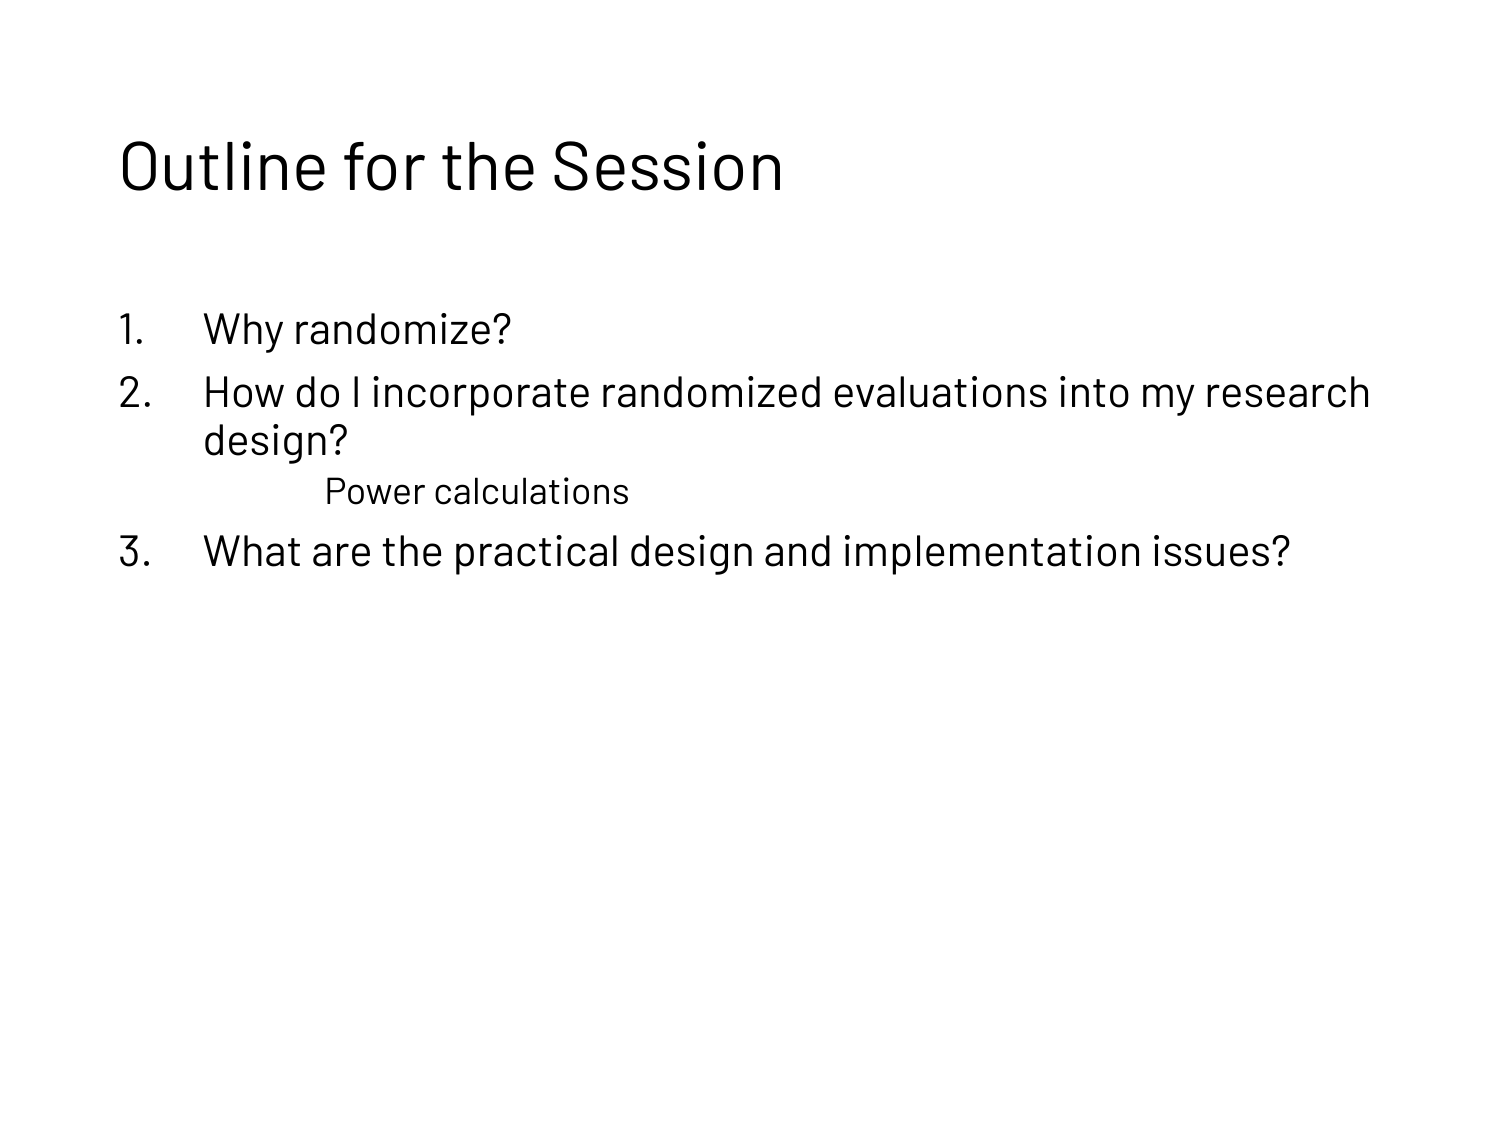

# Outline for the Session
Why randomize?
How do I incorporate randomized evaluations into my research design?
	Power calculations
What are the practical design and implementation issues?